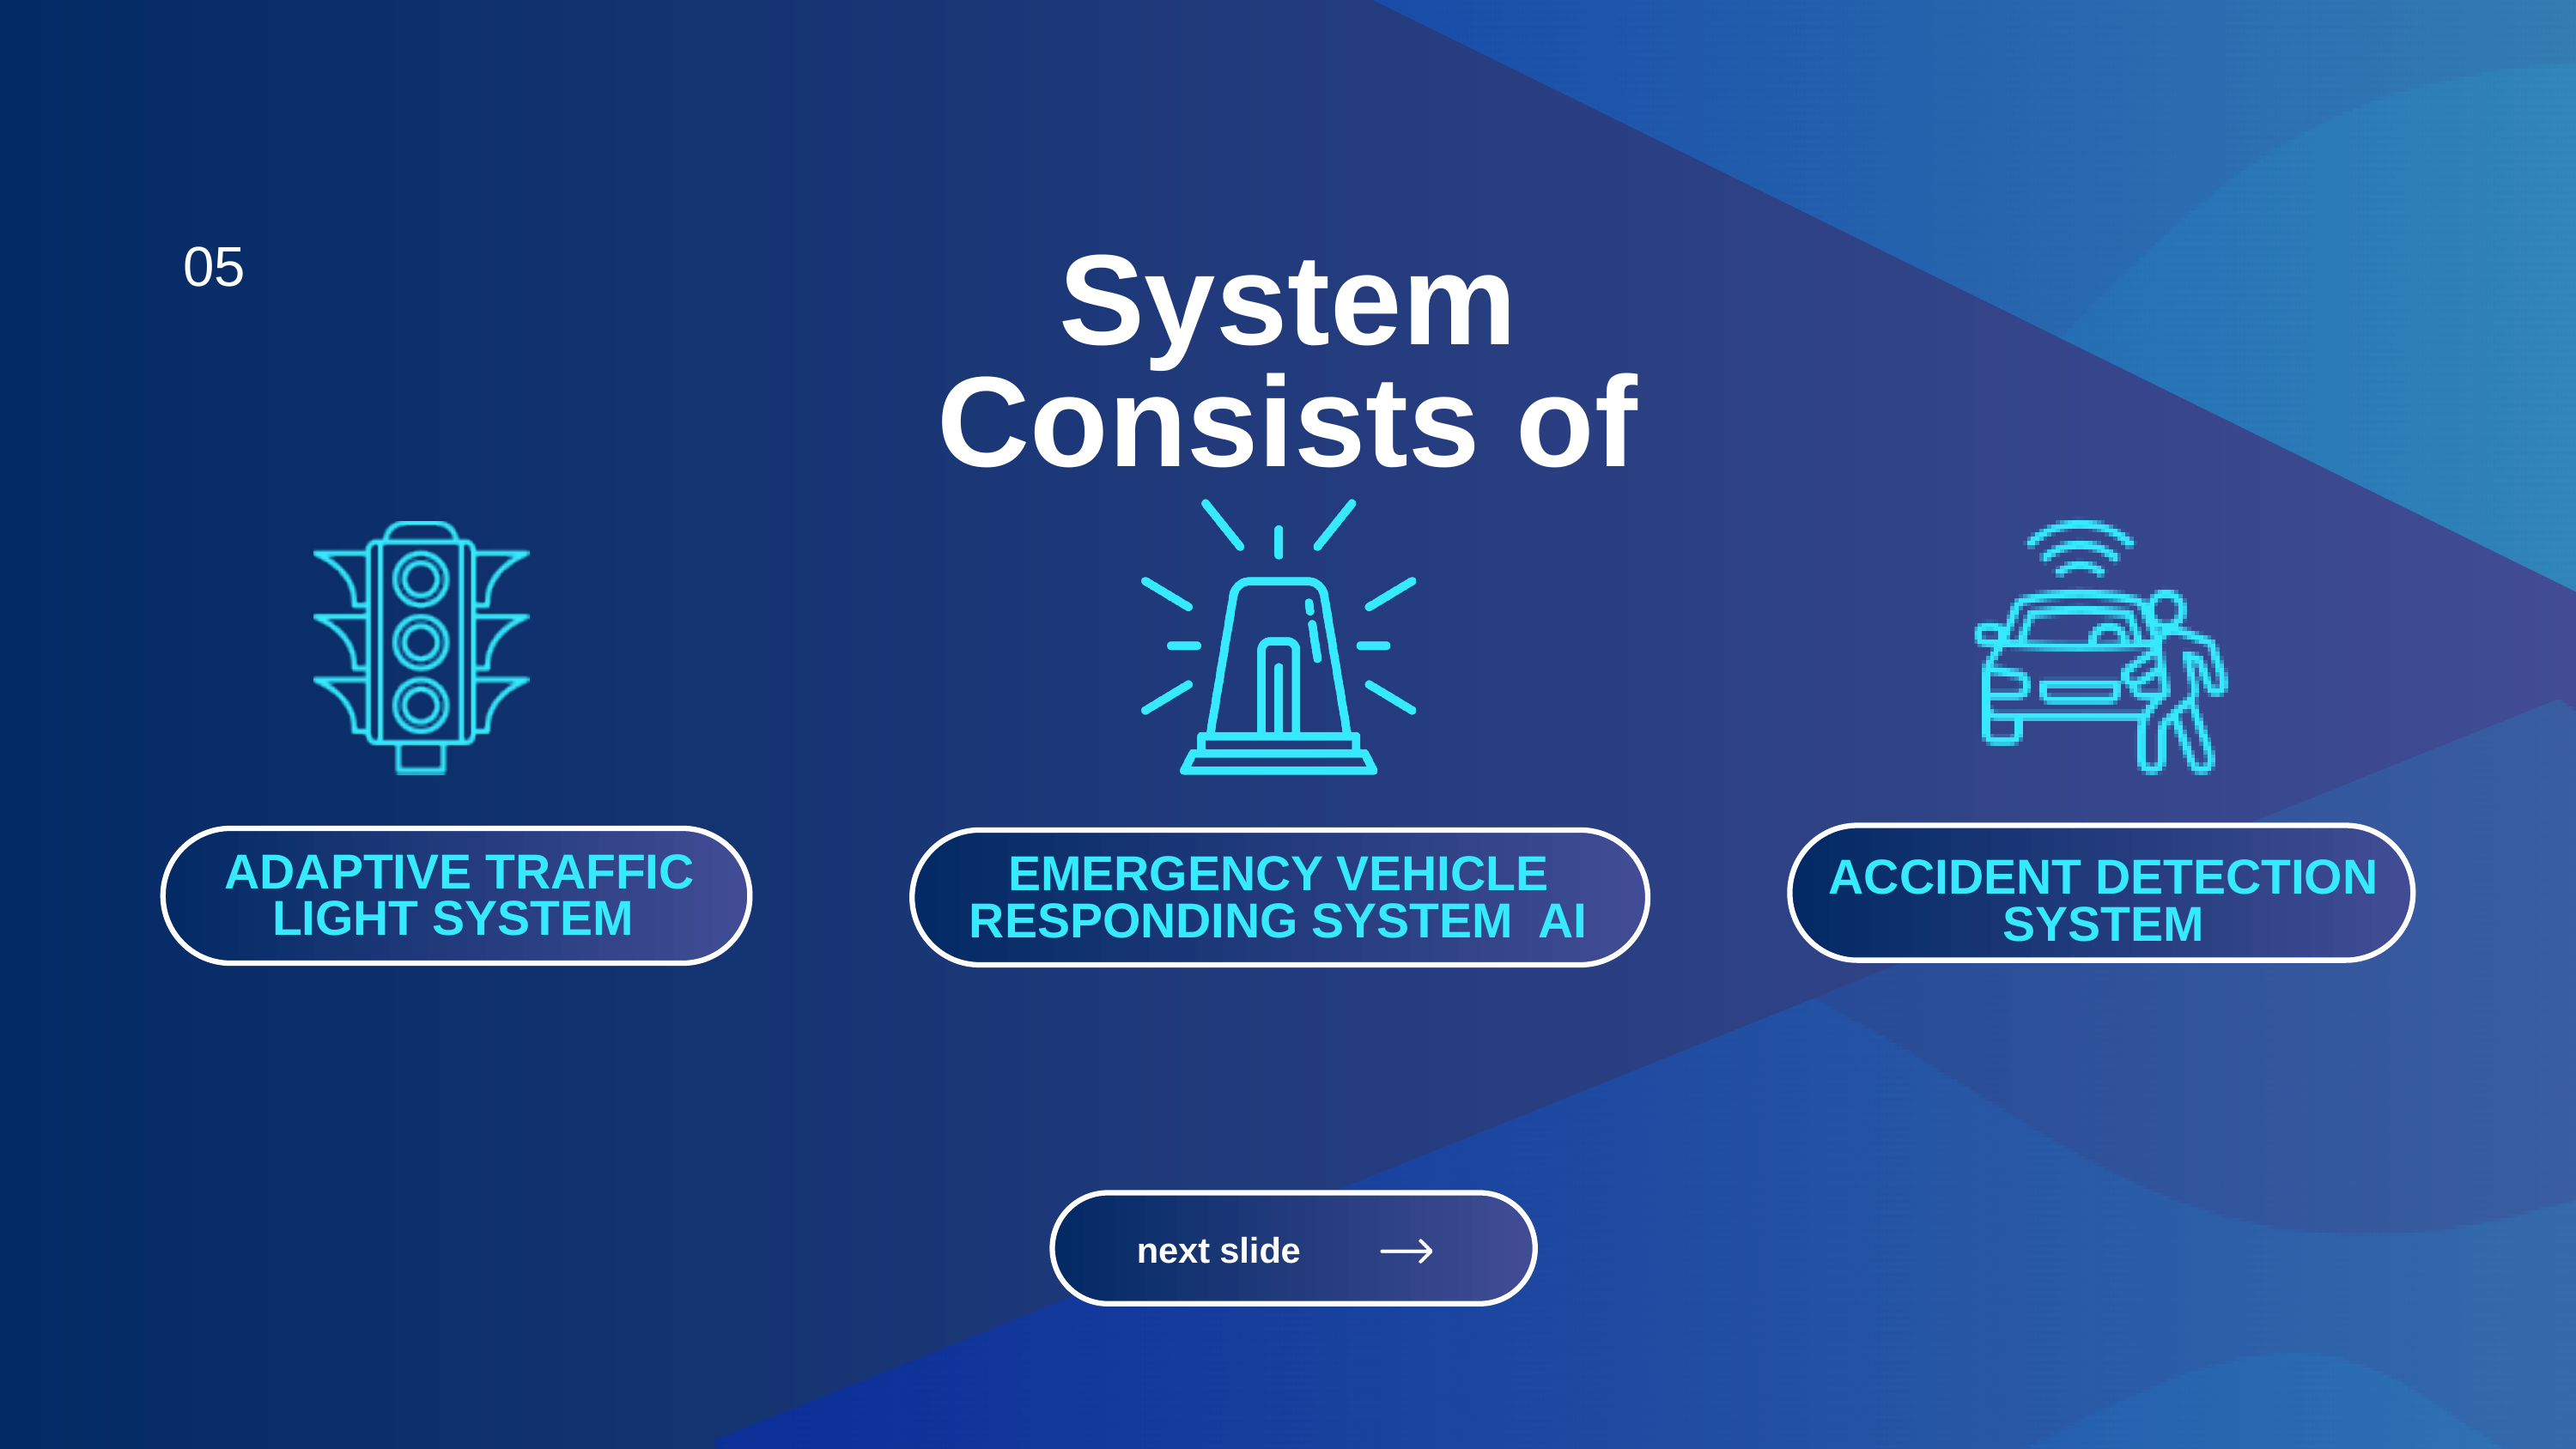

05
System Consists of

ADAPTIVE TRAFFIC LIGHT SYSTEM
EMERGENCY VEHICLE RESPONDING SYSTEM  AI
ACCIDENT DETECTION SYSTEM

next slide